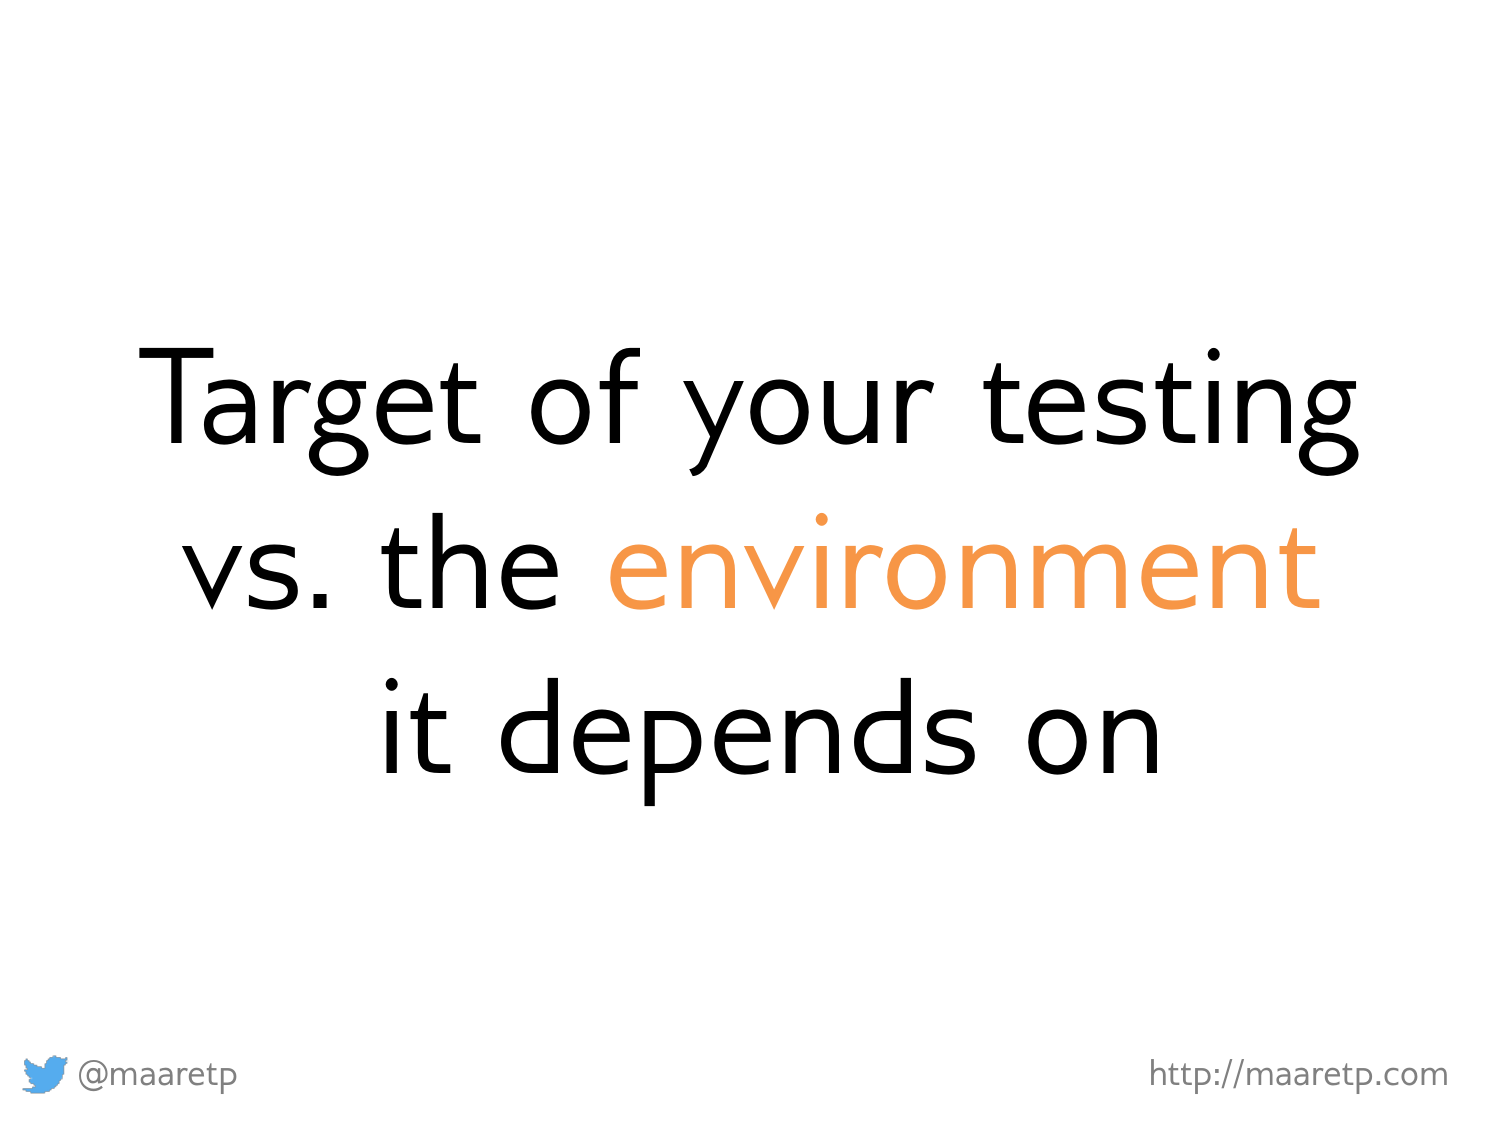

Target of your testing
vs. the environment
it depends on